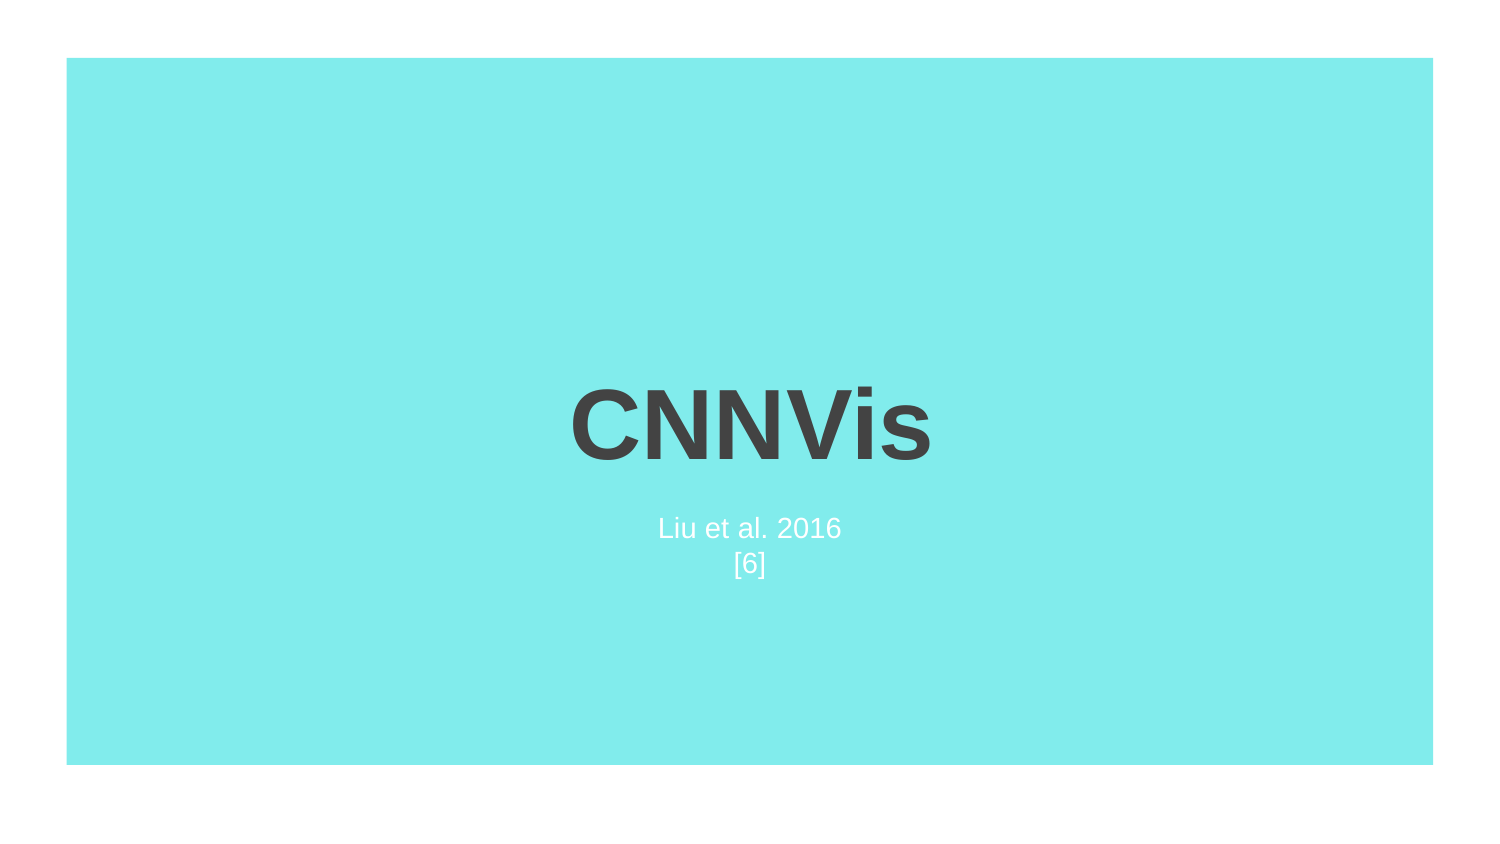

# CNNVis
Liu et al. 2016
[6]